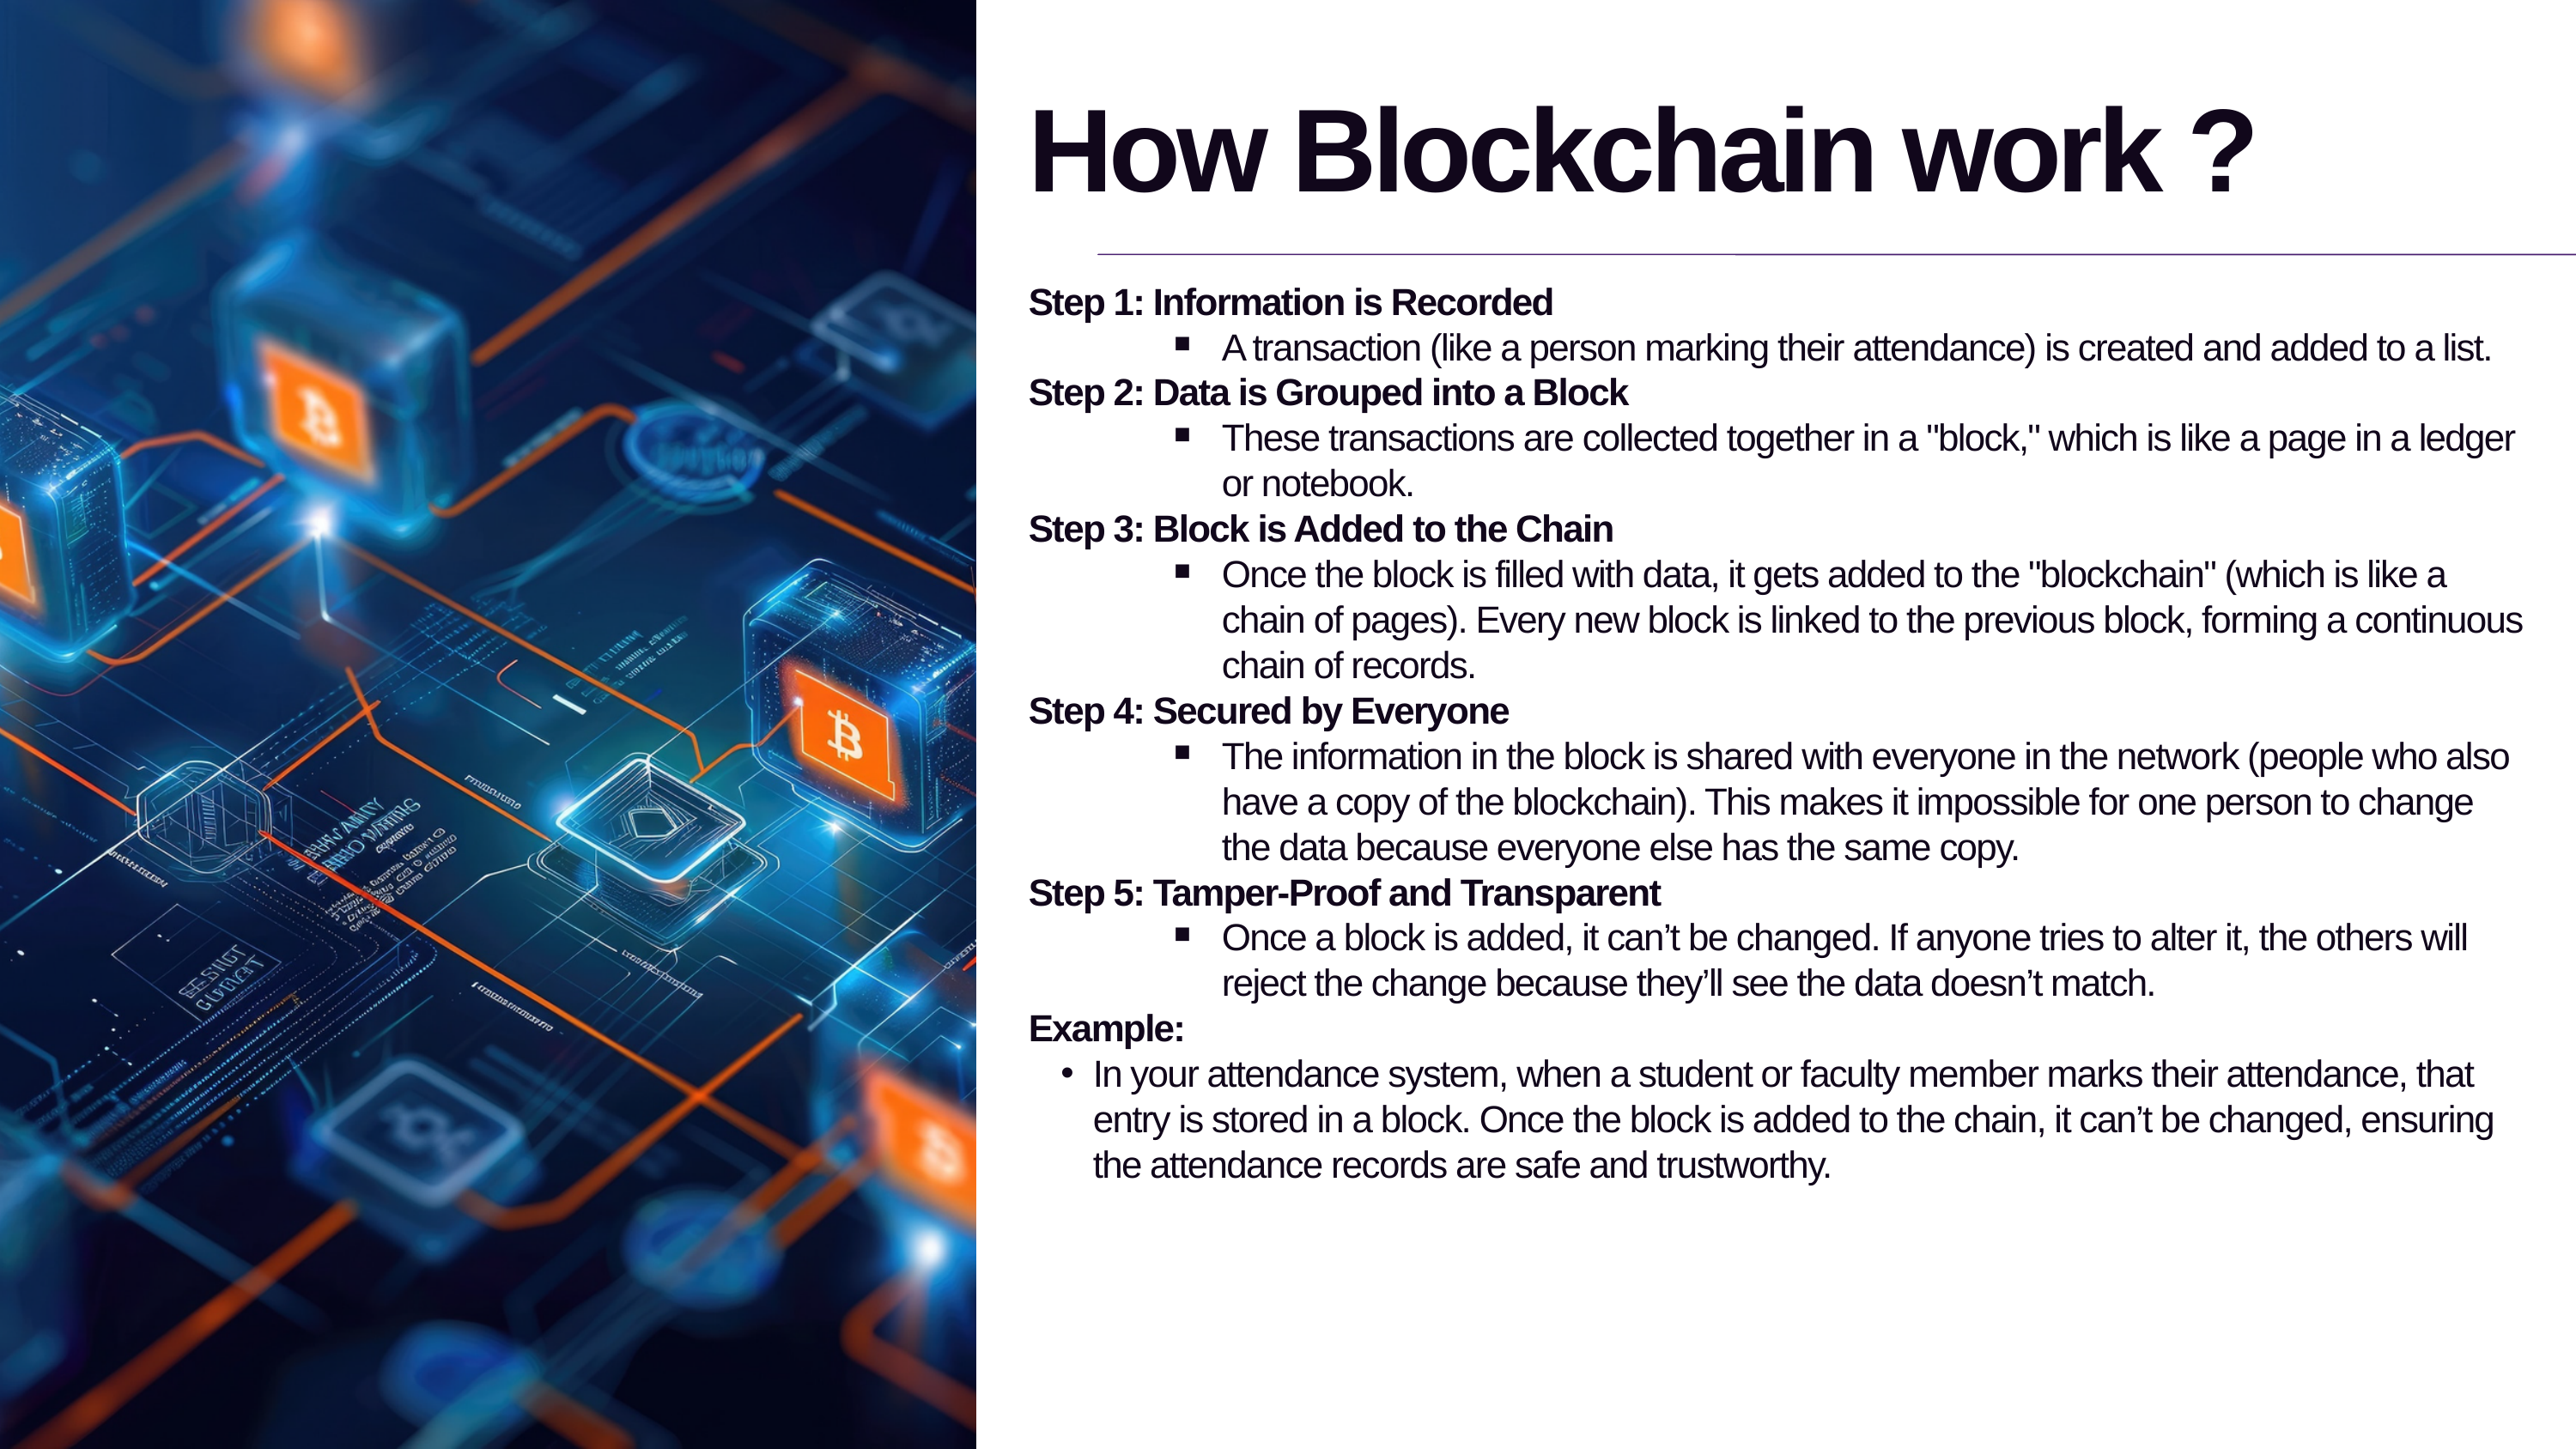

How Blockchain work ?

Step 1: Information is Recorded
A transaction (like a person marking their attendance) is created and added to a list.
Step 2: Data is Grouped into a Block
These transactions are collected together in a "block," which is like a page in a ledger or notebook.
Step 3: Block is Added to the Chain
Once the block is filled with data, it gets added to the "blockchain" (which is like a chain of pages). Every new block is linked to the previous block, forming a continuous chain of records.
Step 4: Secured by Everyone
The information in the block is shared with everyone in the network (people who also have a copy of the blockchain). This makes it impossible for one person to change the data because everyone else has the same copy.
Step 5: Tamper-Proof and Transparent
Once a block is added, it can’t be changed. If anyone tries to alter it, the others will reject the change because they’ll see the data doesn’t match.
Example:
In your attendance system, when a student or faculty member marks their attendance, that entry is stored in a block. Once the block is added to the chain, it can’t be changed, ensuring the attendance records are safe and trustworthy.